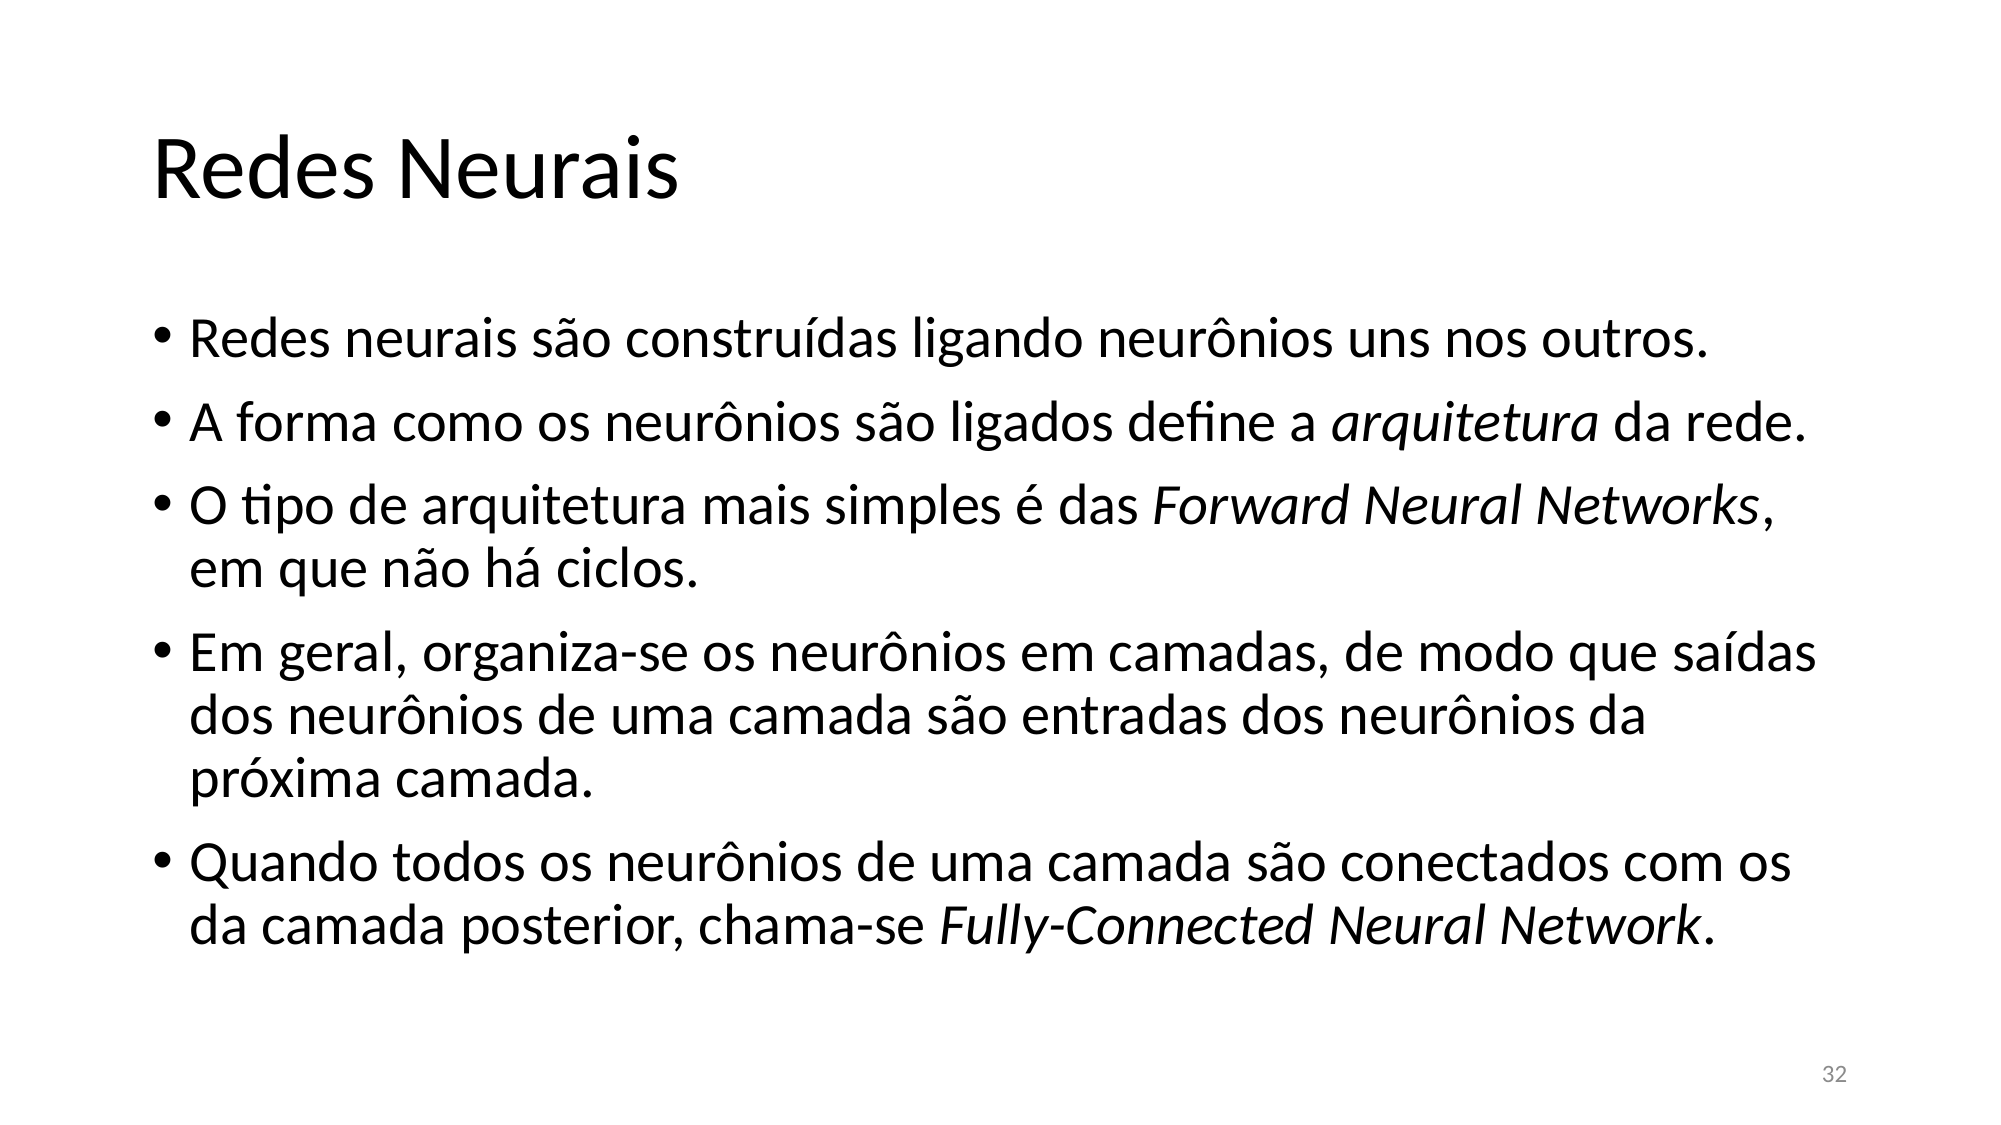

# Redes Neurais
Redes neurais são construídas ligando neurônios uns nos outros.
A forma como os neurônios são ligados define a arquitetura da rede.
O tipo de arquitetura mais simples é das Forward Neural Networks, em que não há ciclos.
Em geral, organiza-se os neurônios em camadas, de modo que saídas dos neurônios de uma camada são entradas dos neurônios da próxima camada.
Quando todos os neurônios de uma camada são conectados com os da camada posterior, chama-se Fully-Connected Neural Network.
32